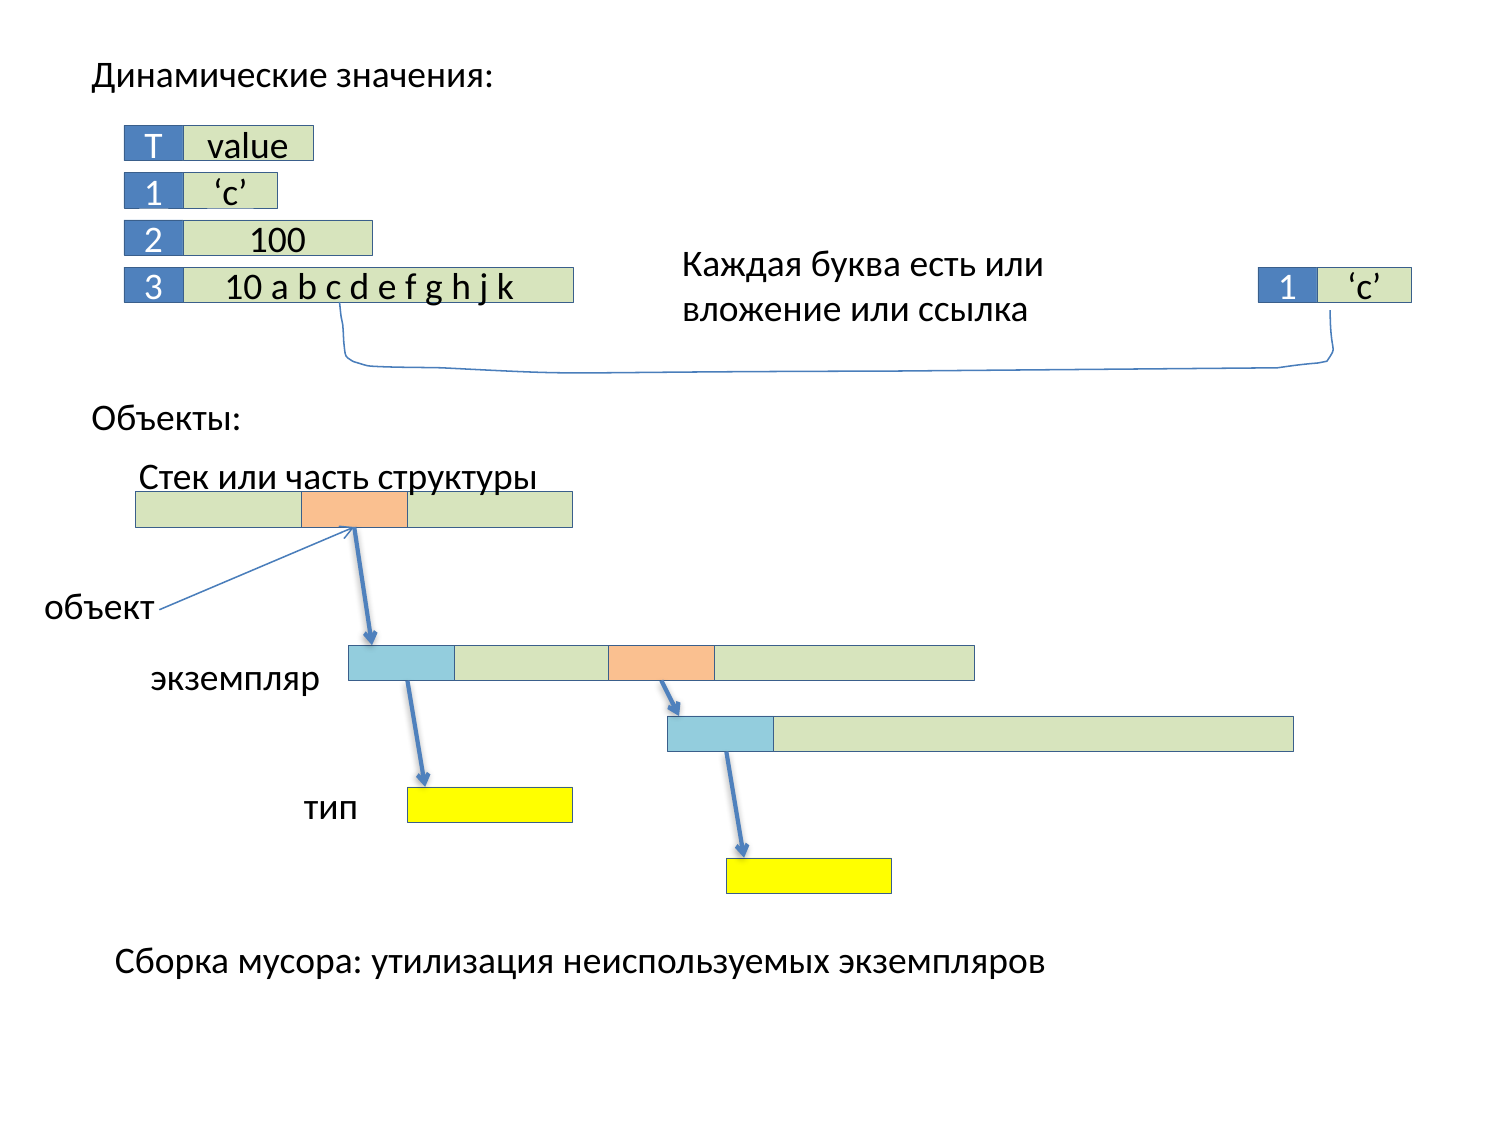

Динамические значения:
T
value
1
‘c’
2
100
Каждая буква есть или вложение или ссылка
3
10 a b c d e f g h j k
1
‘c’

Объекты:
Стек или часть структуры

объект
экземпляр

тип

Сборка мусора: утилизация неиспользуемых экземпляров